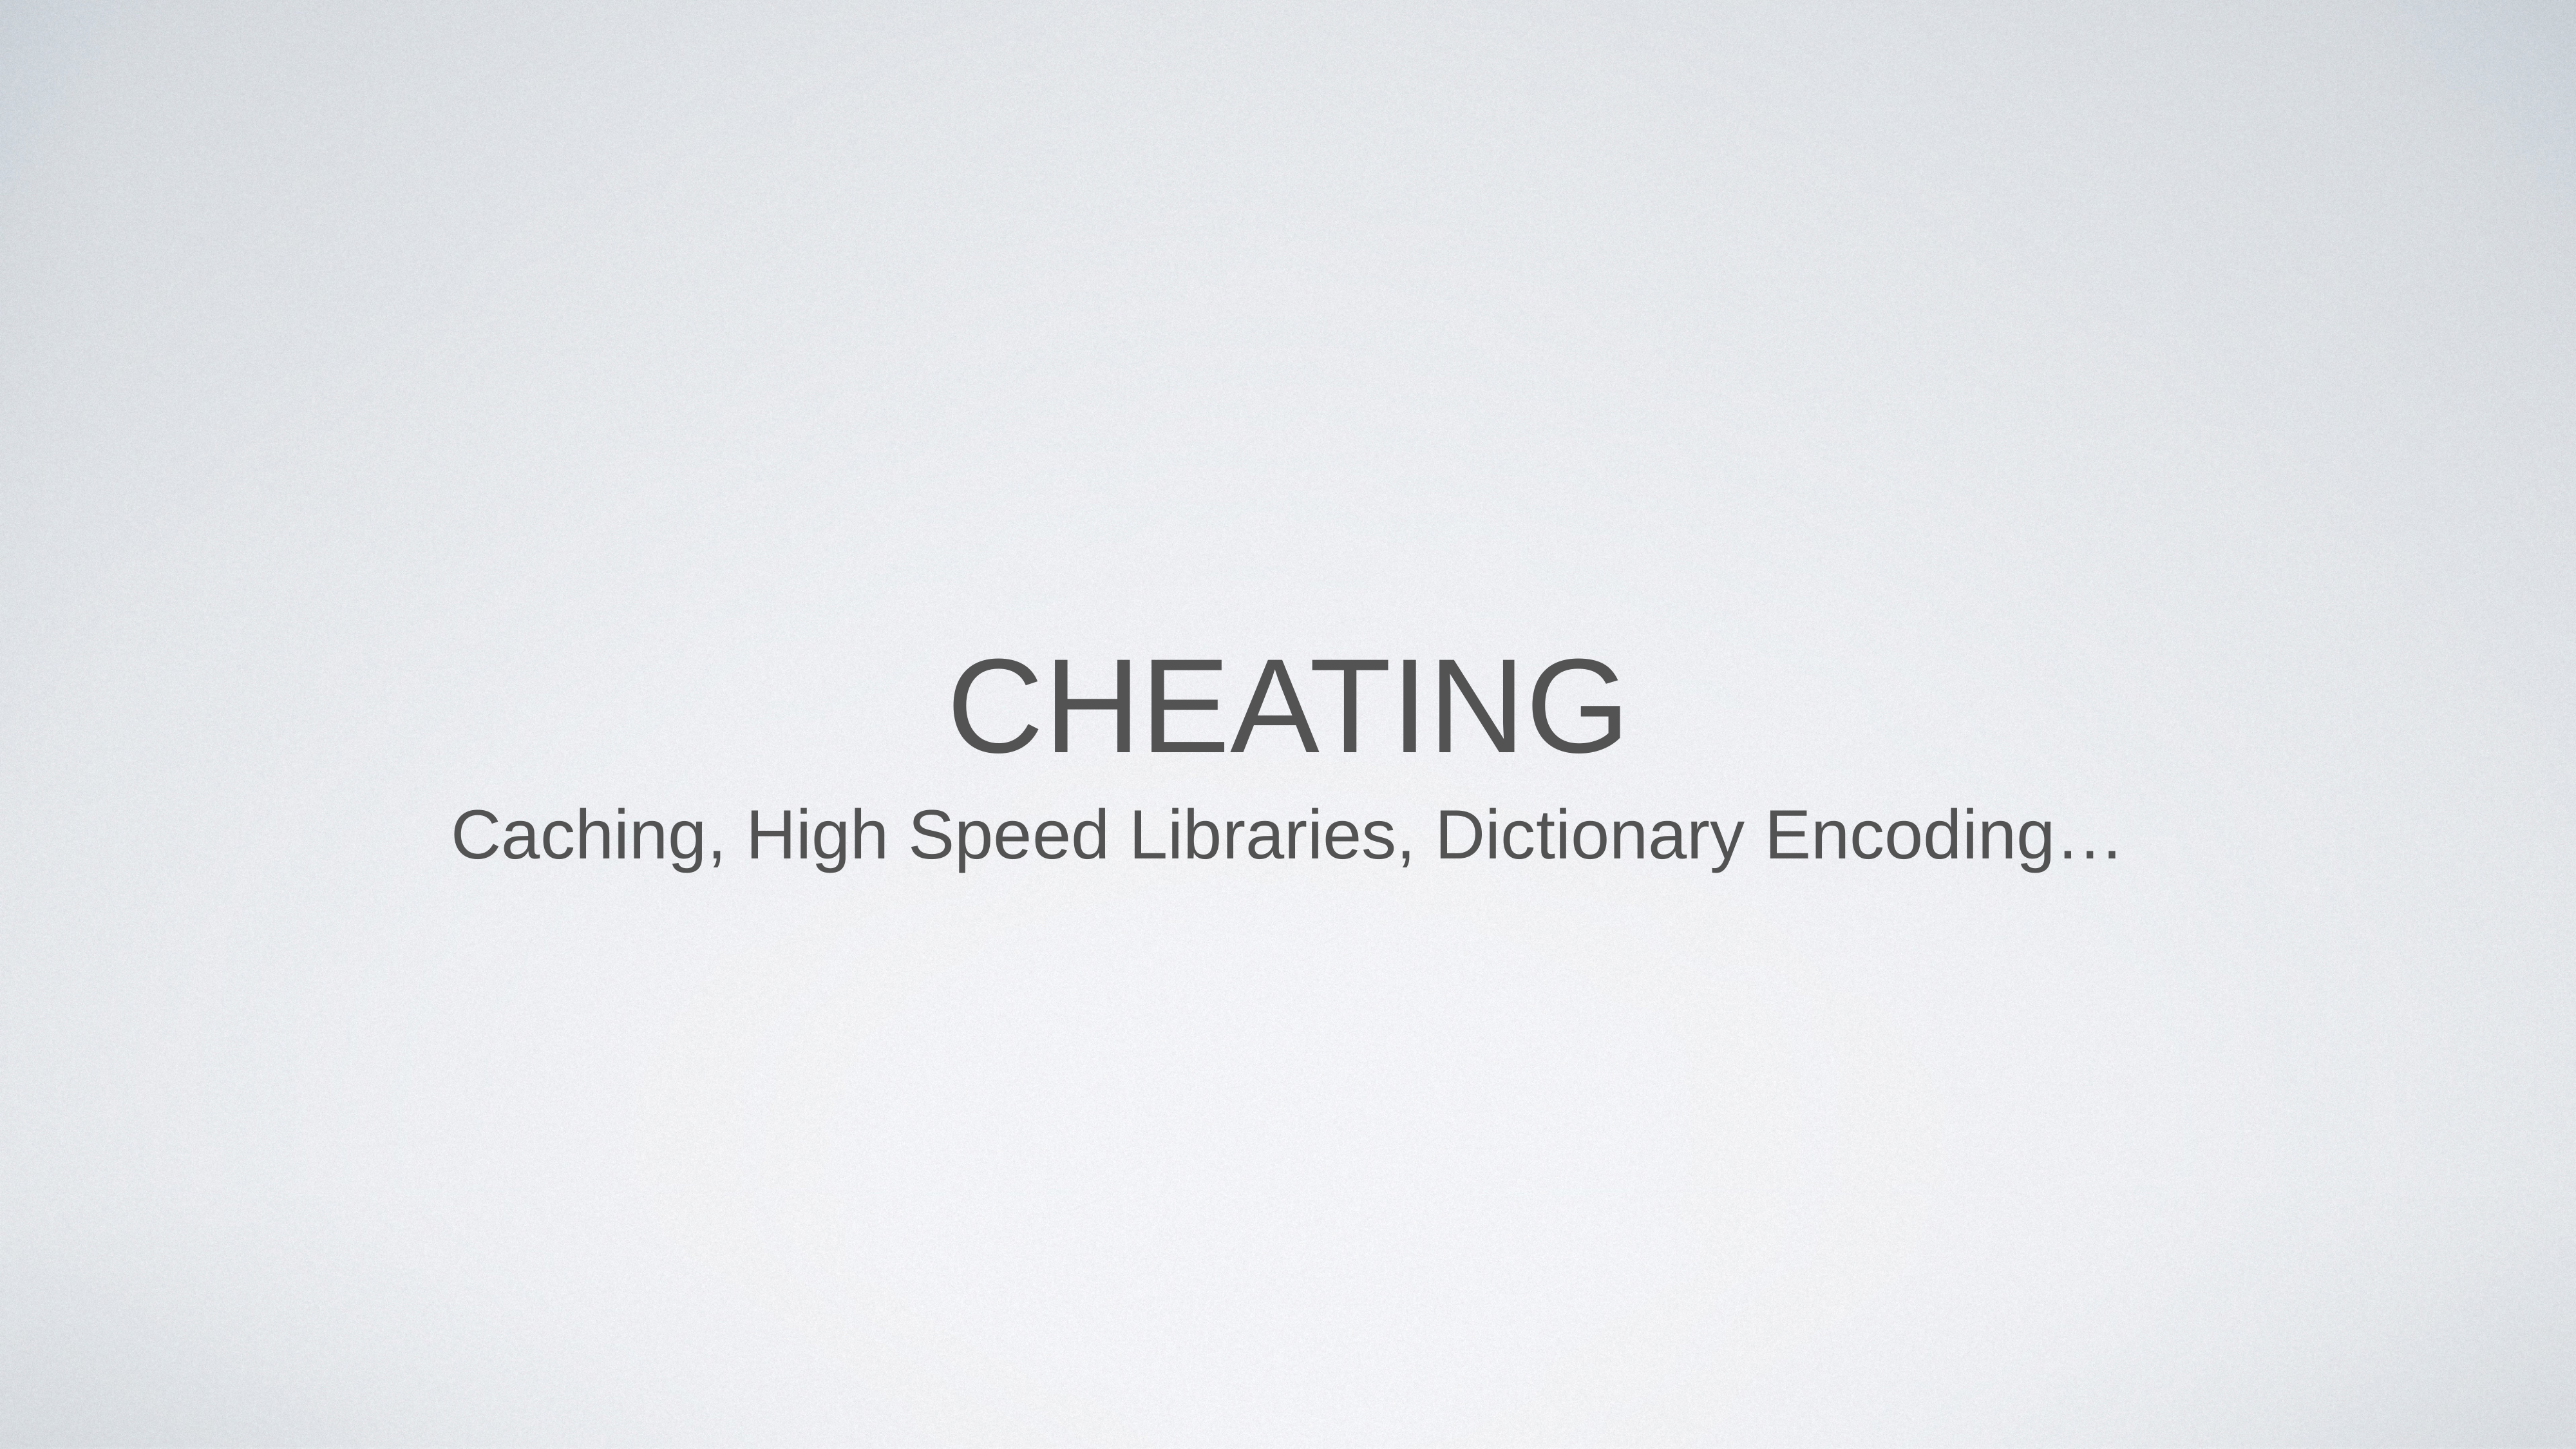

# Cheating
Caching, High Speed Libraries, Dictionary Encoding…